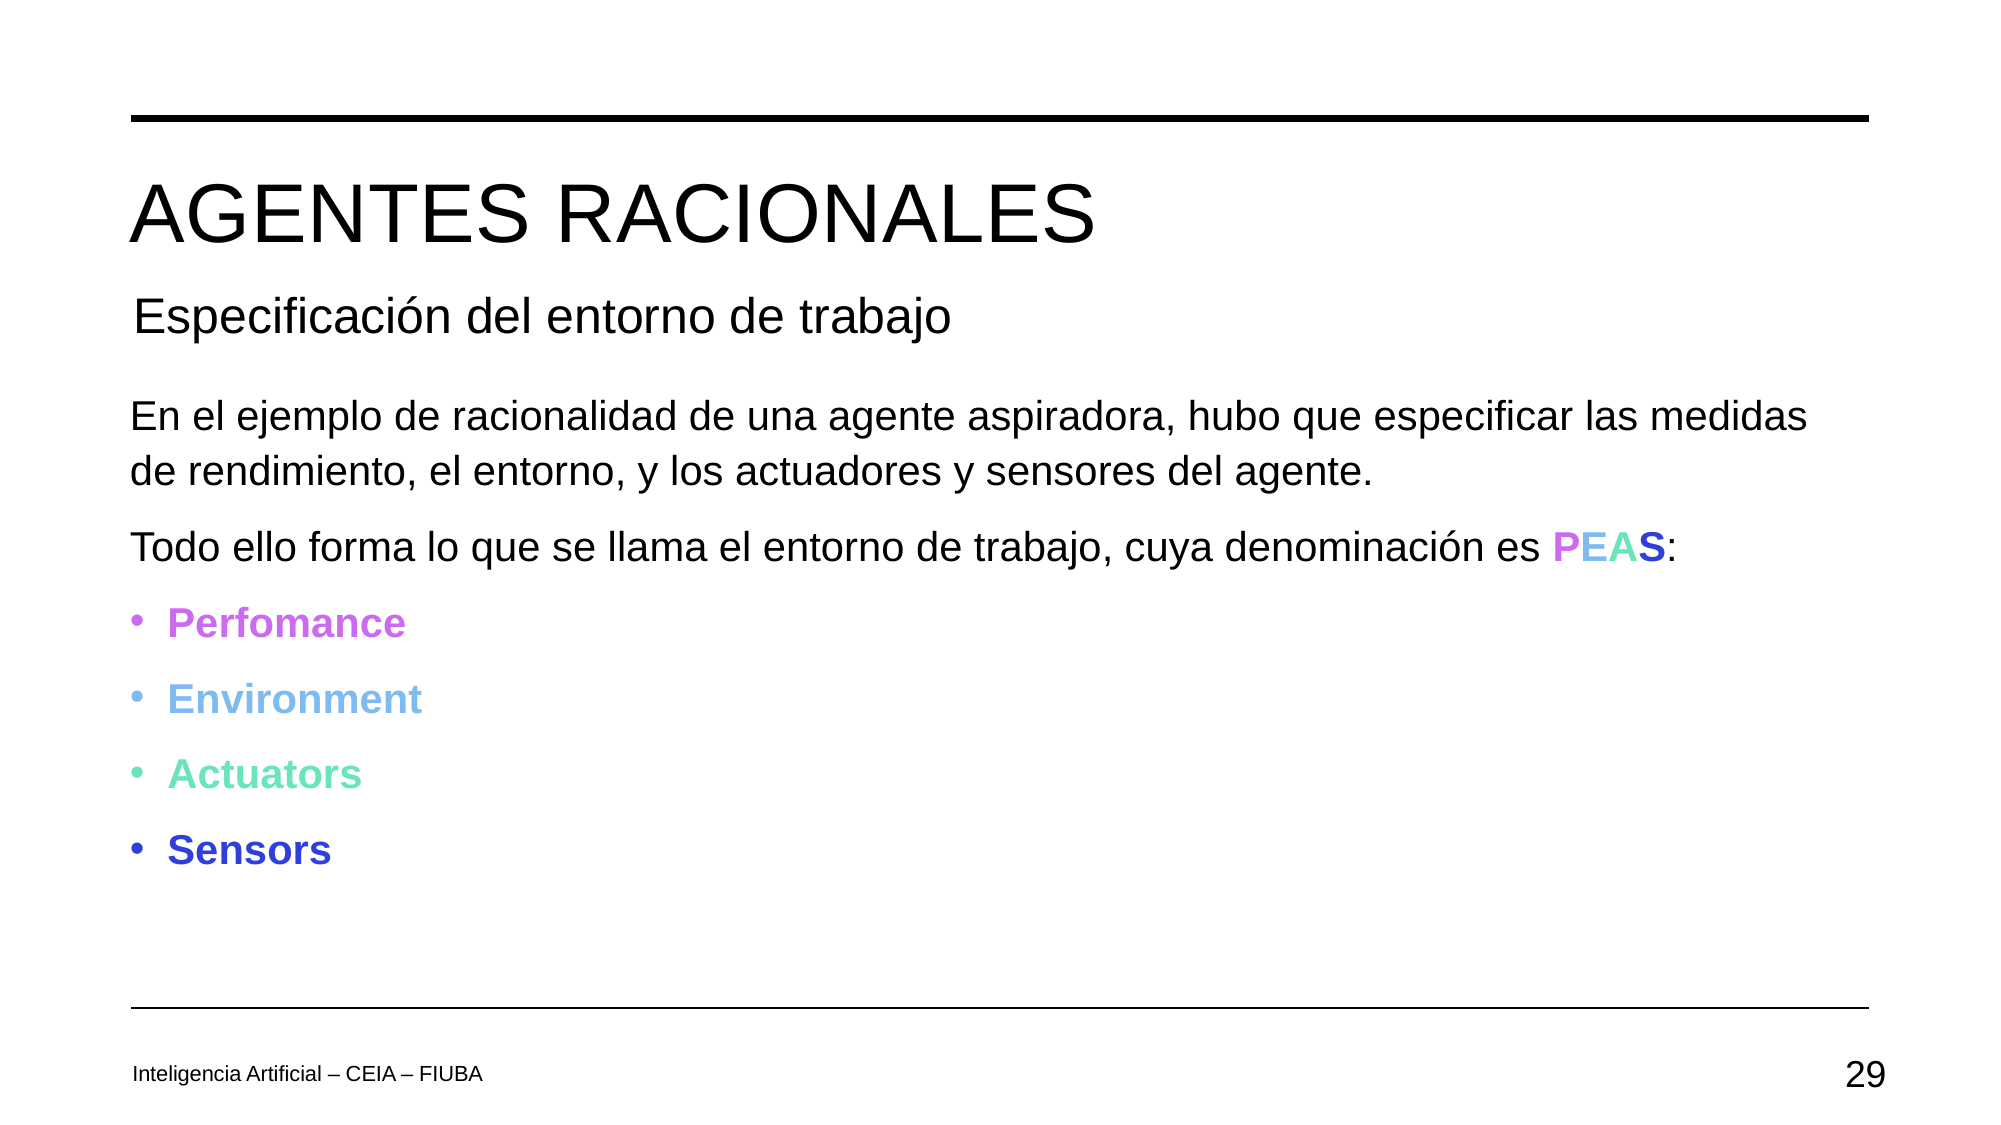

# Agentes Racionales
Especificación del entorno de trabajo
En el ejemplo de racionalidad de una agente aspiradora, hubo que especificar las medidas de rendimiento, el entorno, y los actuadores y sensores del agente.
Todo ello forma lo que se llama el entorno de trabajo, cuya denominación es PEAS:
Perfomance
Environment
Actuators
Sensors
Inteligencia Artificial – CEIA – FIUBA
29